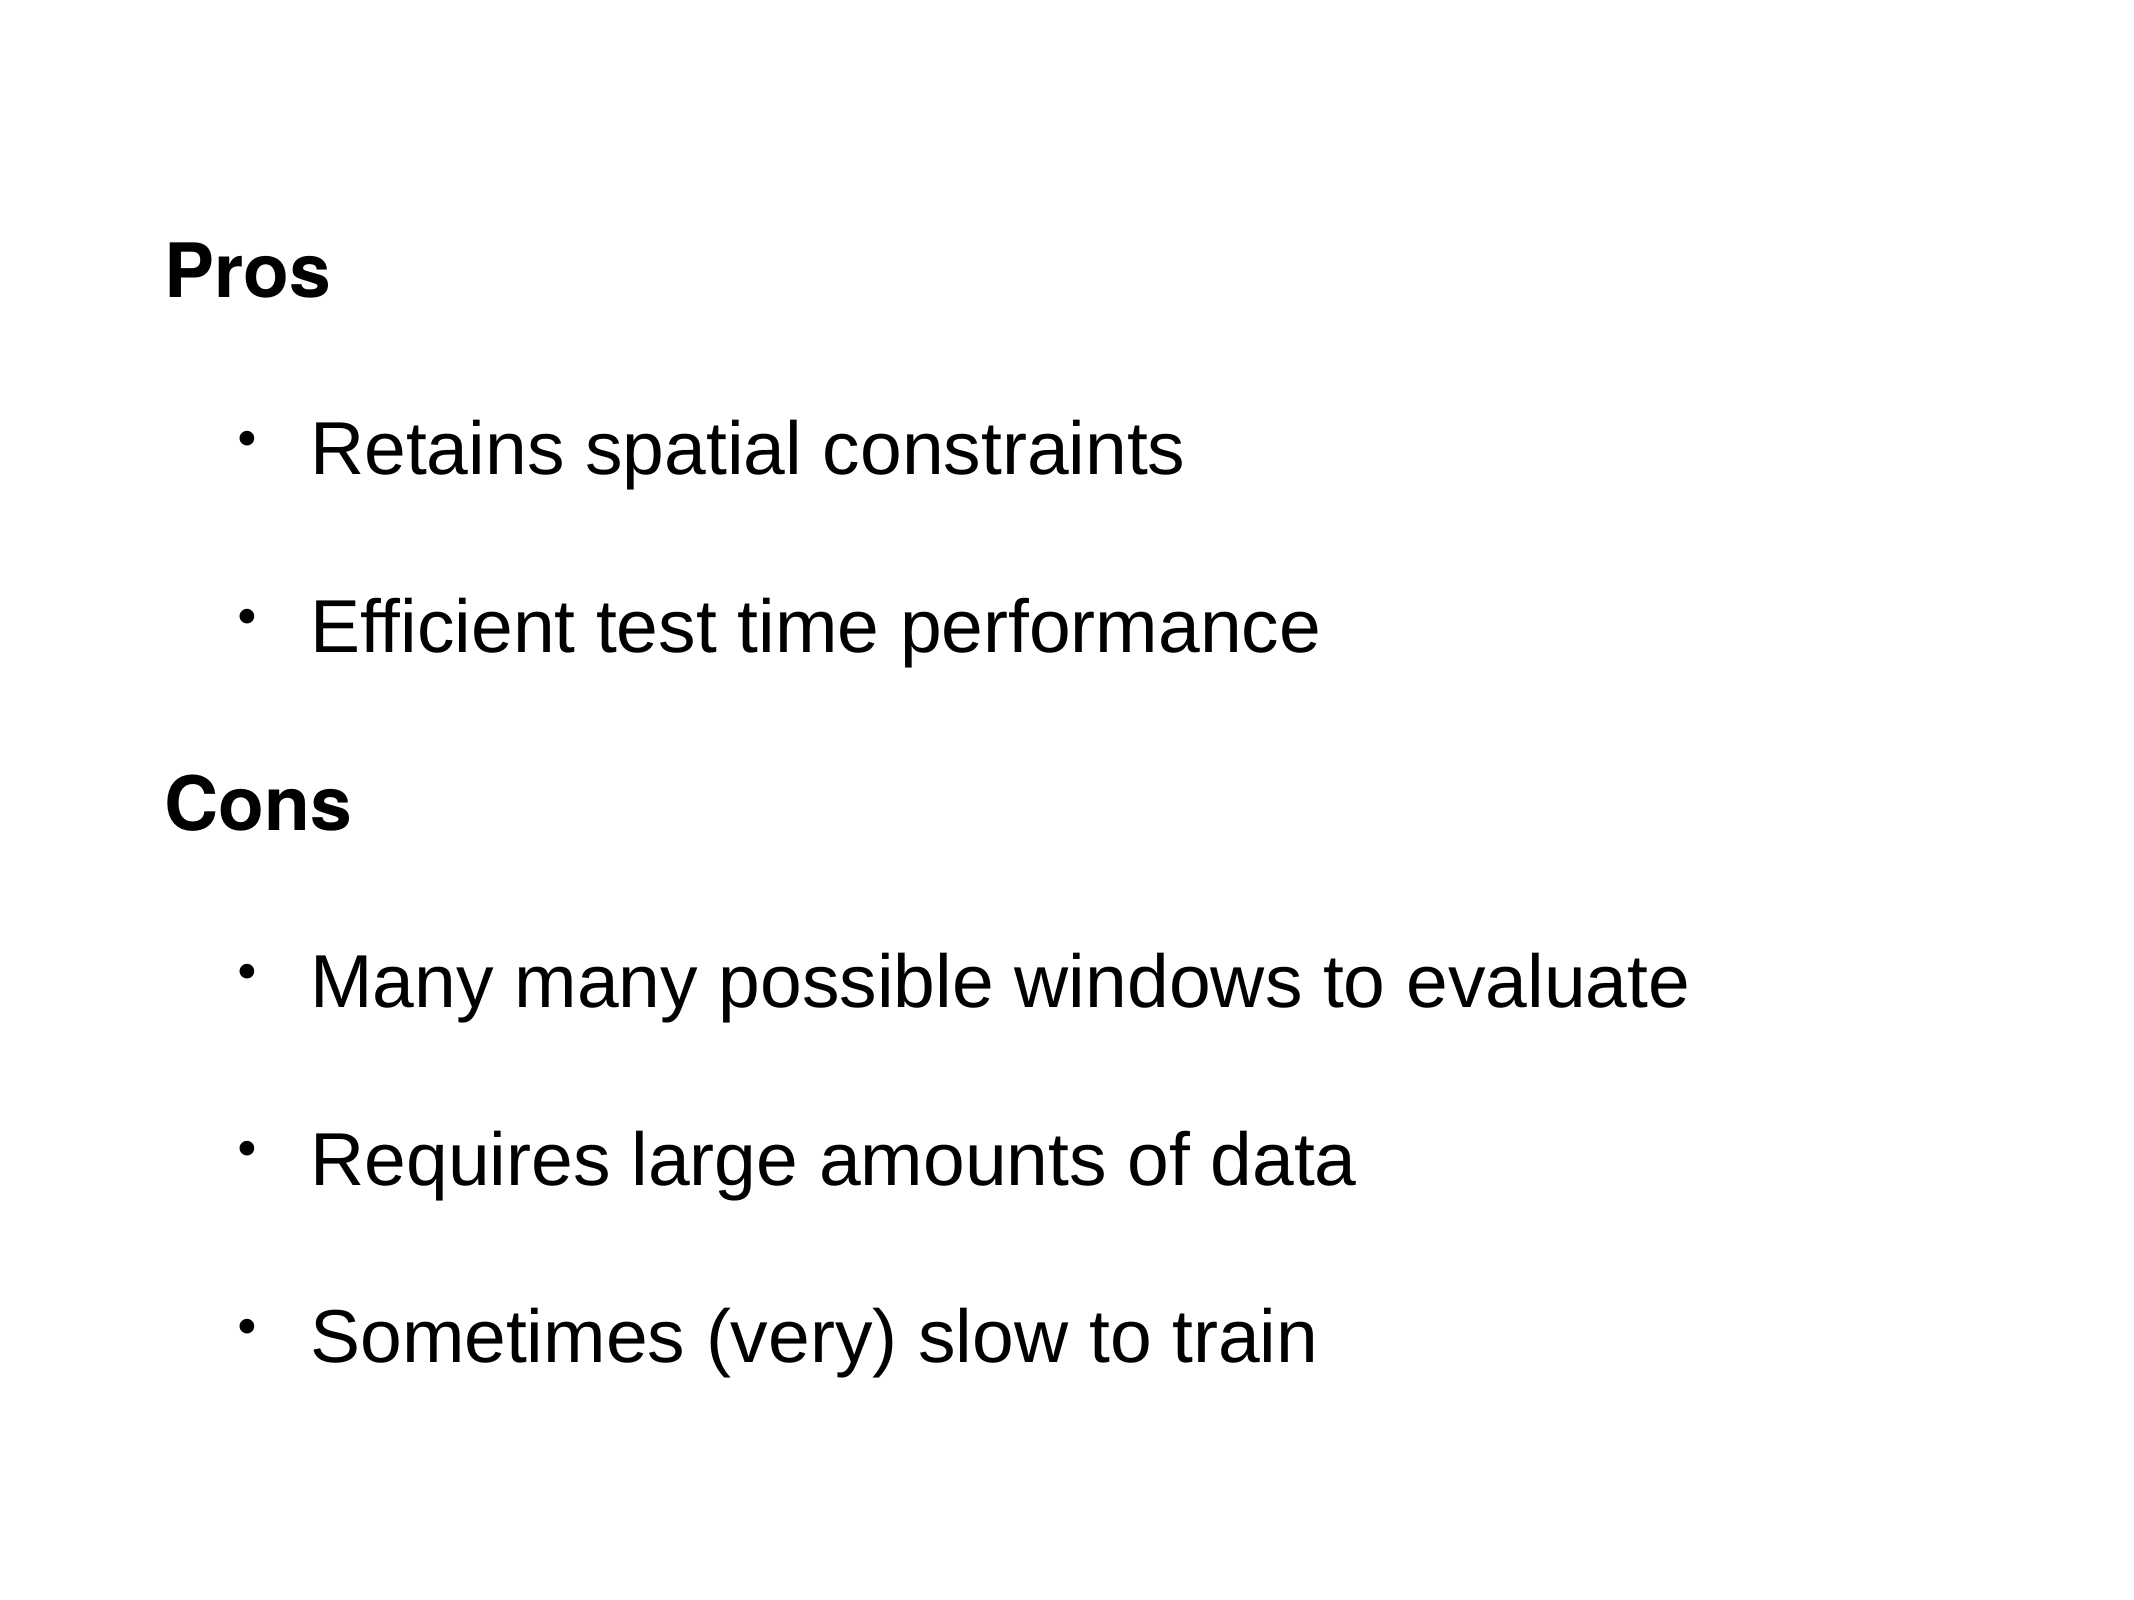

Pros
Retains spatial constraints
Efficient test time performance
Cons
Many many possible windows to evaluate
Requires large amounts of data
Sometimes (very) slow to train